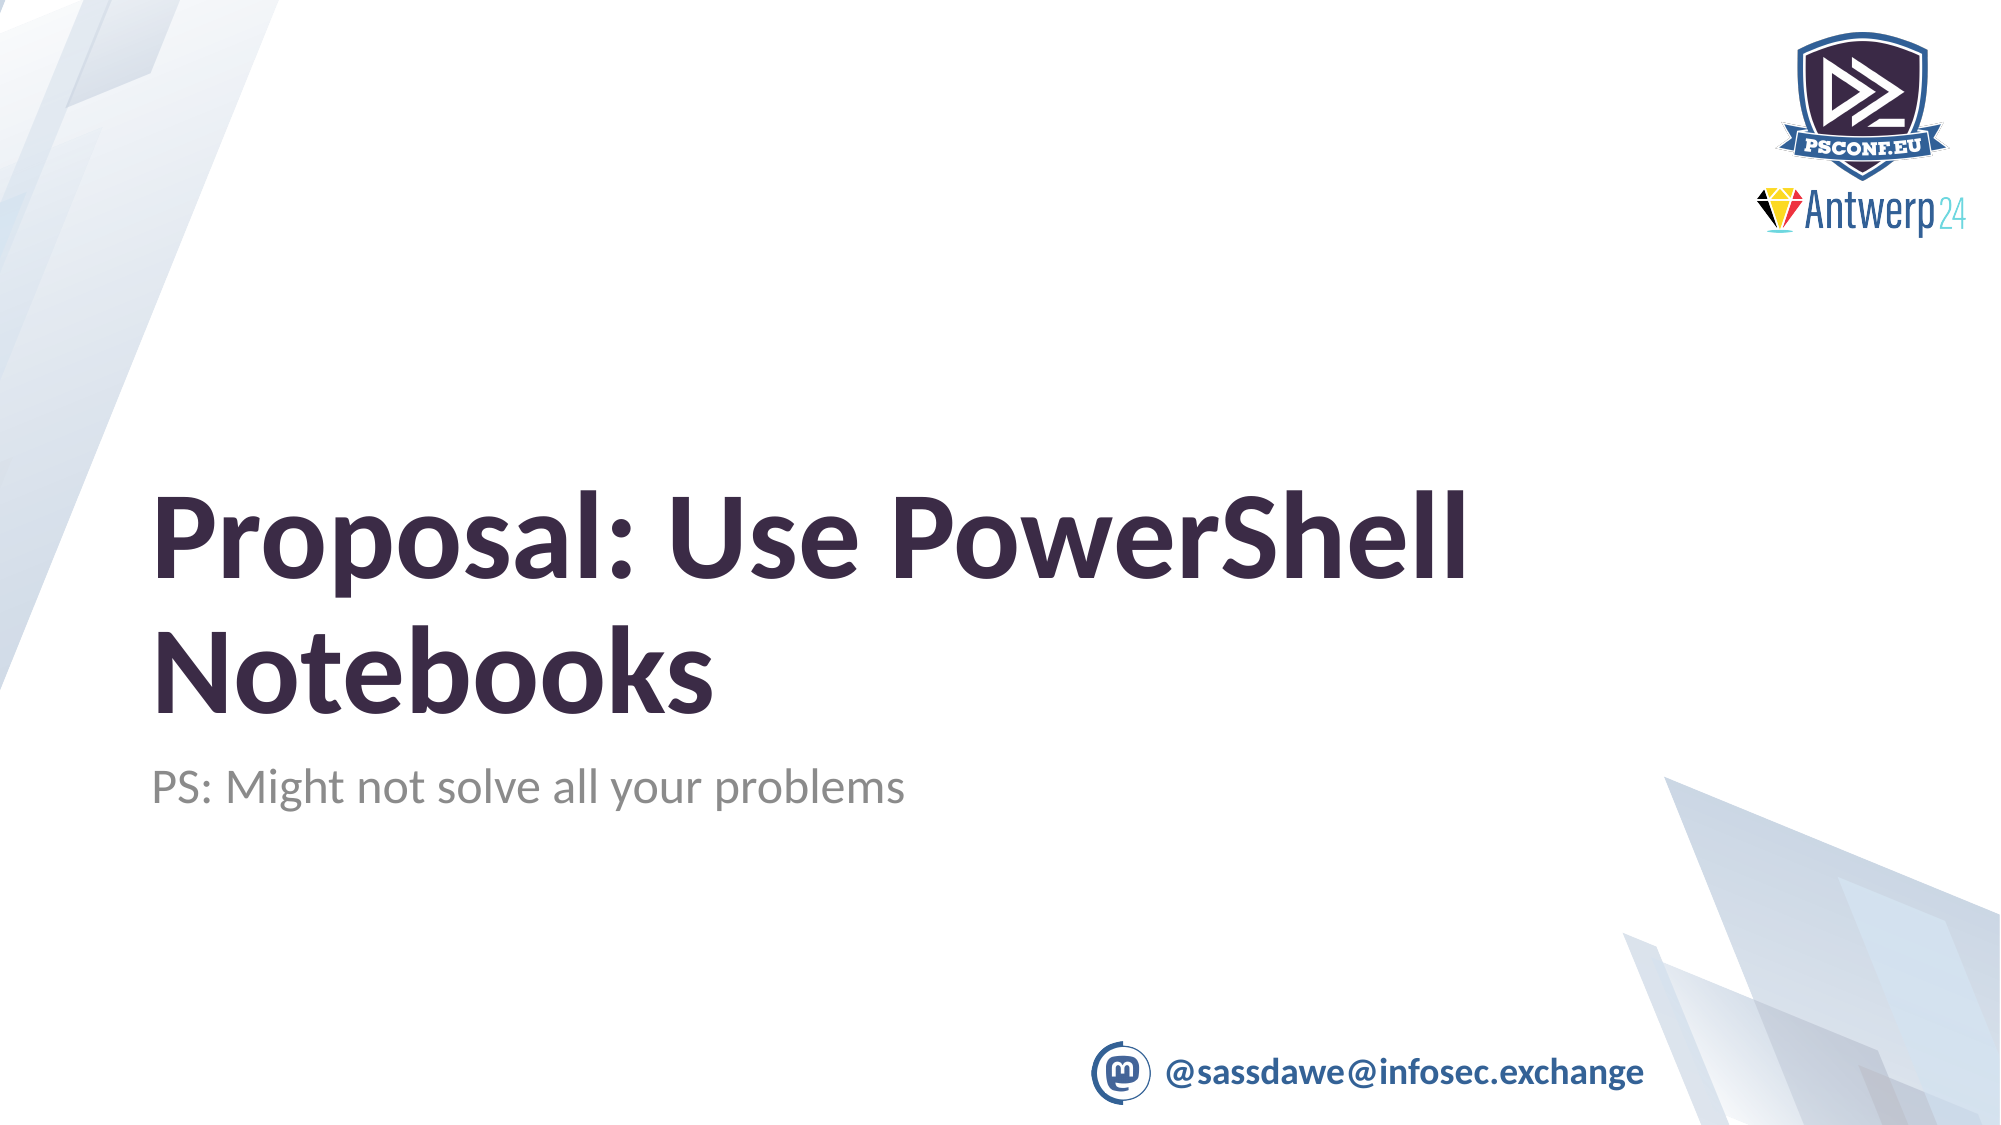

# Proposal: Use PowerShell Notebooks
PS: Might not solve all your problems